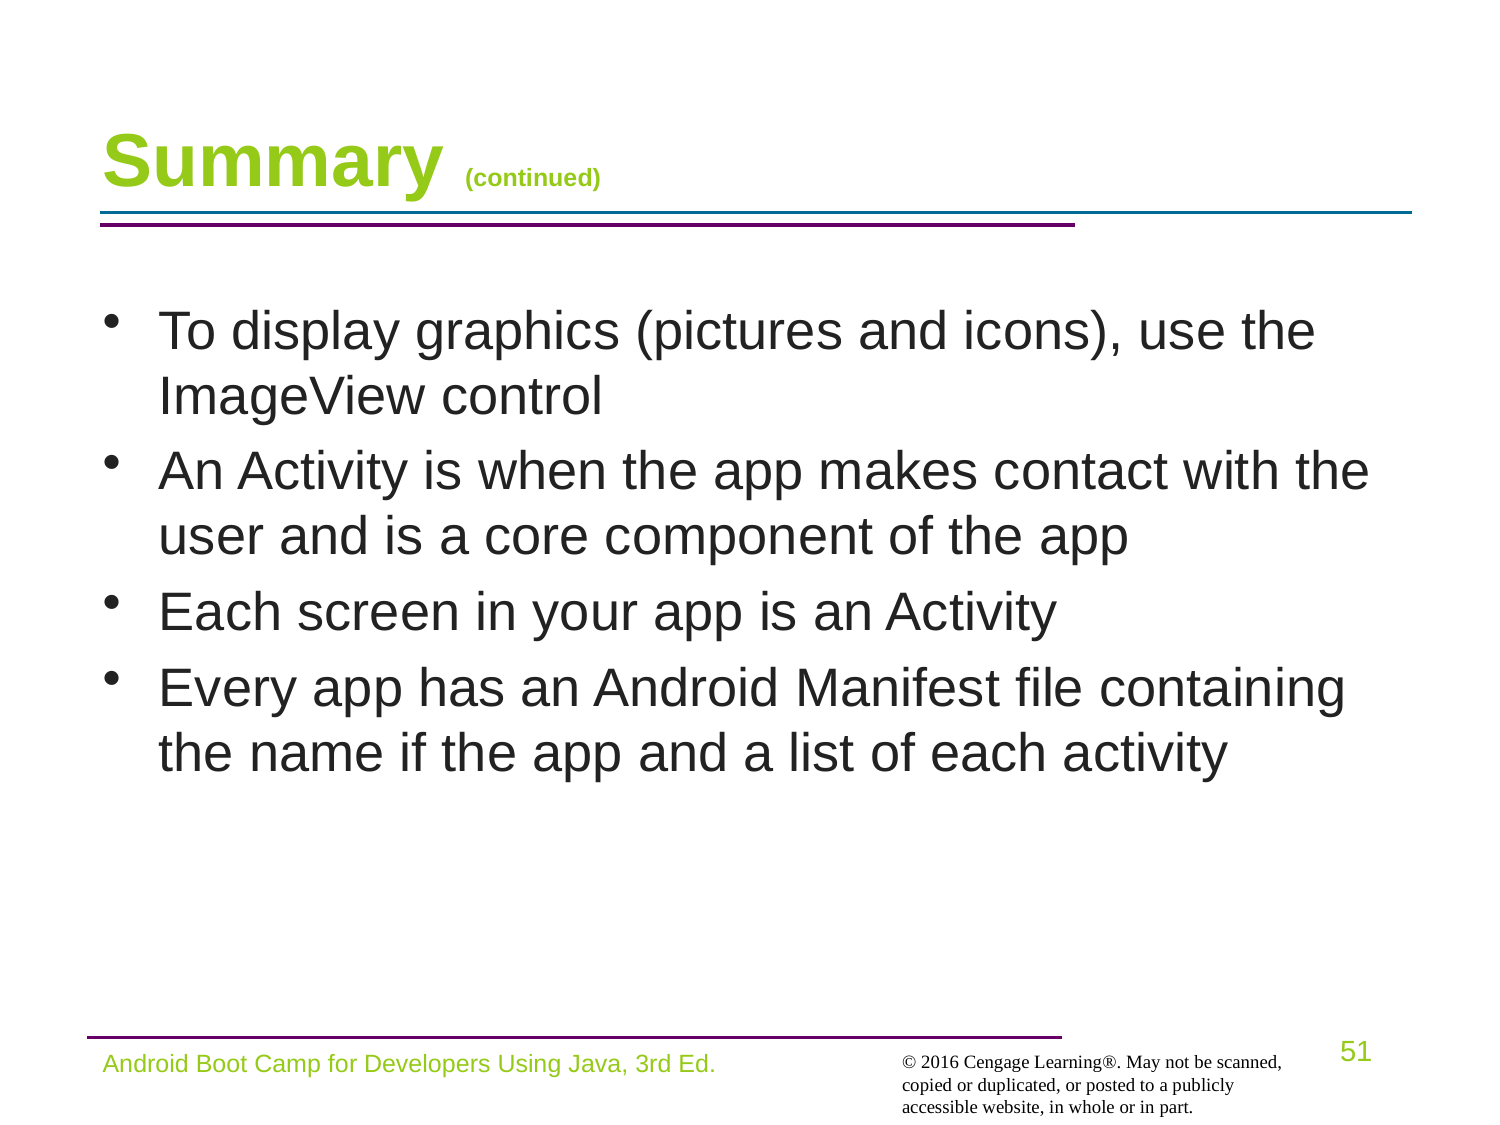

# Summary (continued)
To display graphics (pictures and icons), use the ImageView control
An Activity is when the app makes contact with the user and is a core component of the app
Each screen in your app is an Activity
Every app has an Android Manifest file containing the name if the app and a list of each activity
Android Boot Camp for Developers Using Java, 3rd Ed.
51